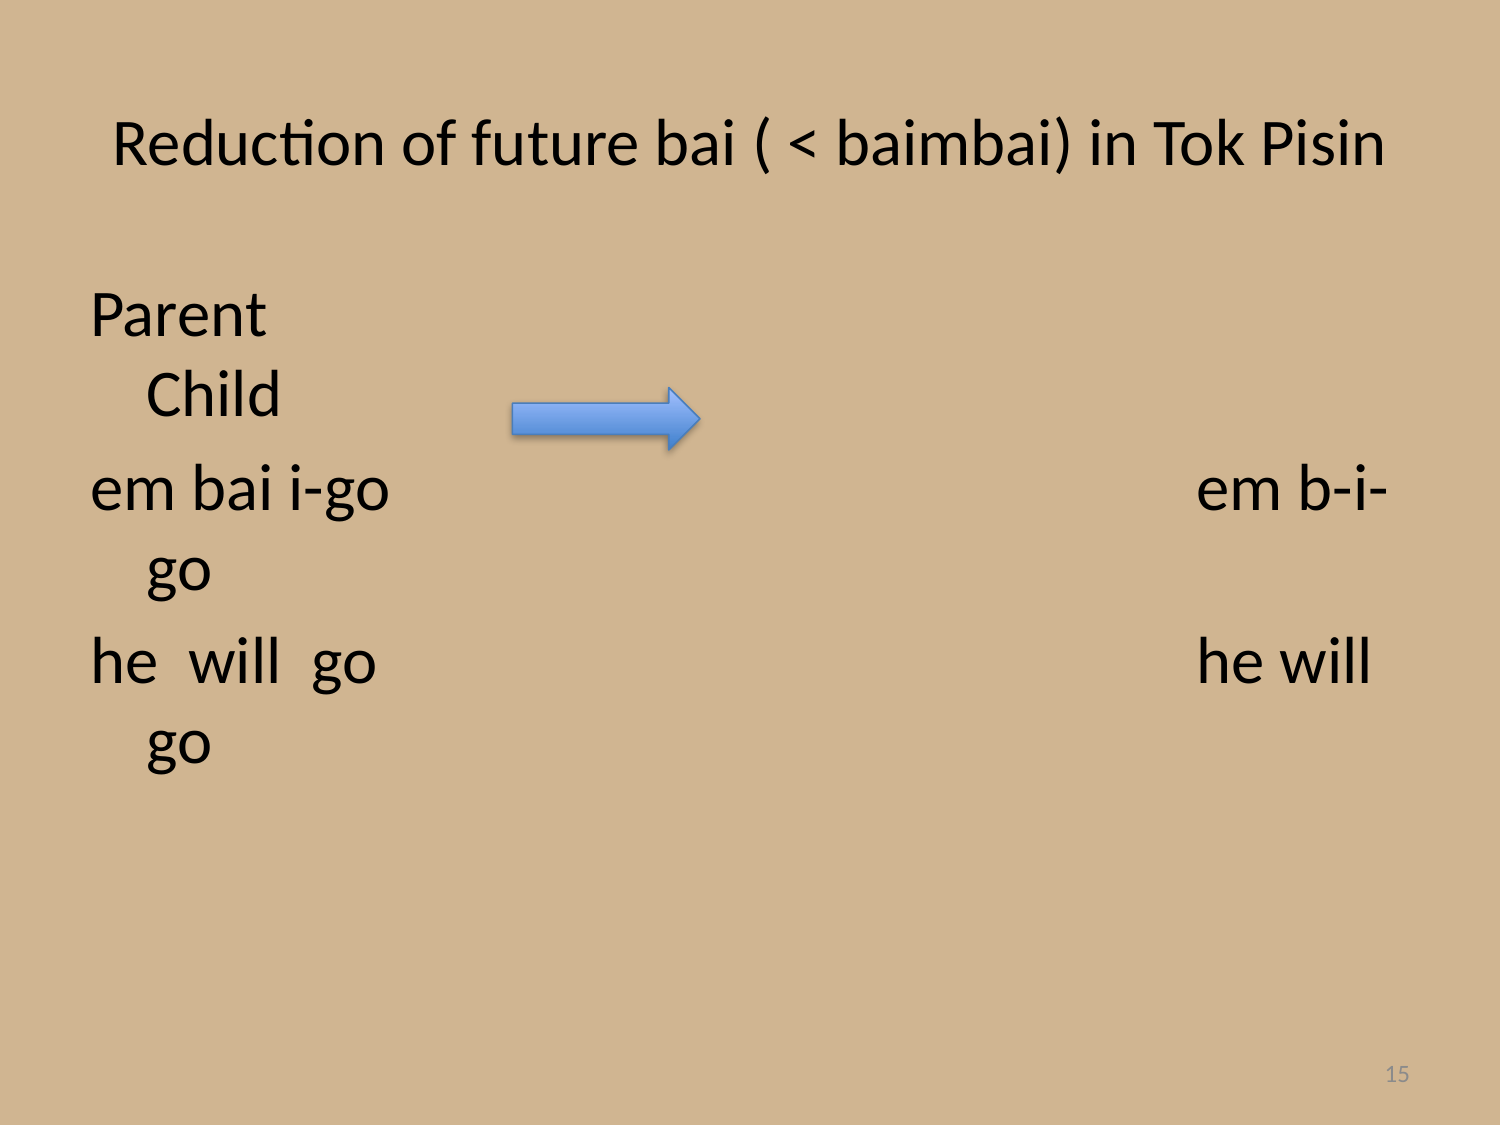

# Reduction of future bai ( < baimbai) in Tok Pisin
Parent								Child
em bai i-go						em b-i-go
he  will  go						he will go

15